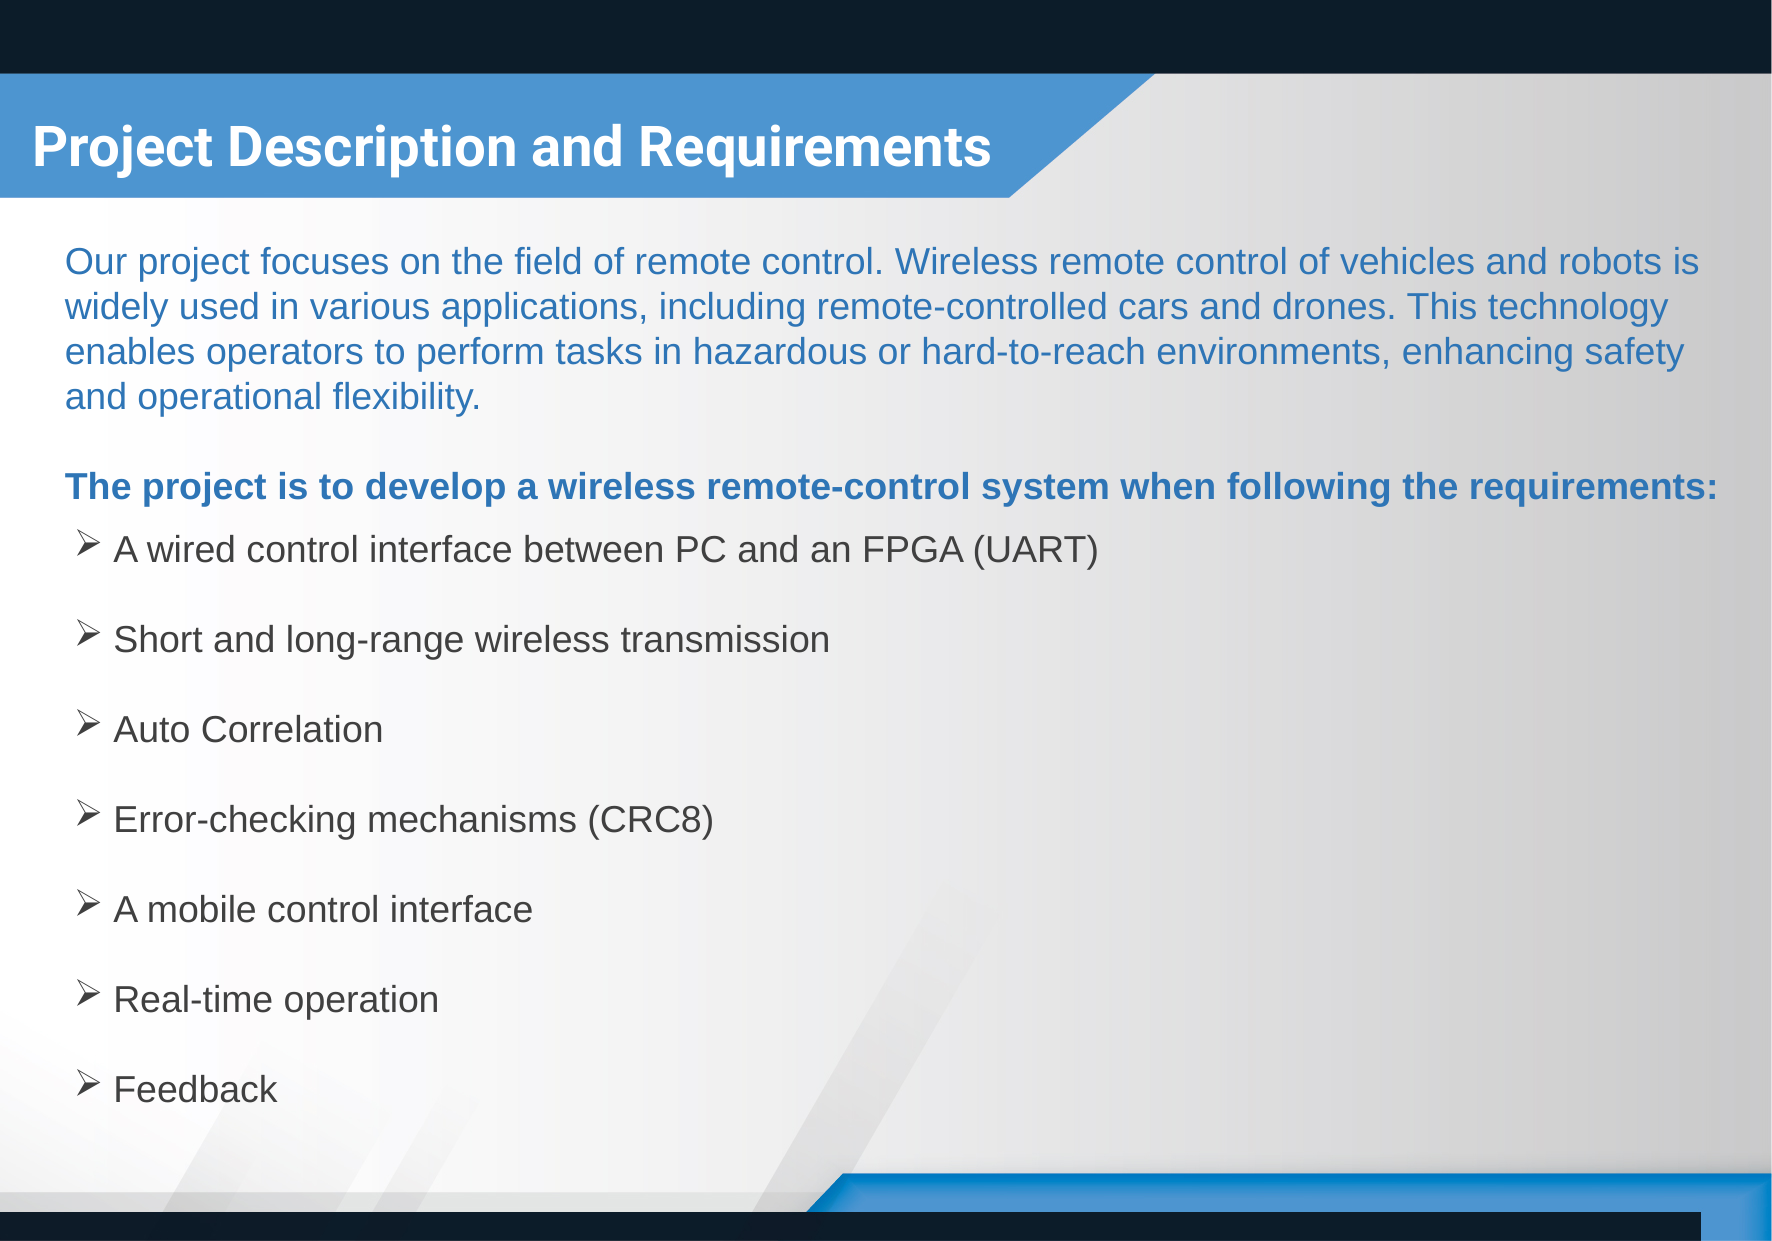

Project Description and Requirements
Our project focuses on the field of remote control. Wireless remote control of vehicles and robots is widely used in various applications, including remote-controlled cars and drones. This technology enables operators to perform tasks in hazardous or hard-to-reach environments, enhancing safety and operational flexibility.
The project is to develop a wireless remote-control system when following the requirements:
A wired control interface between PC and an FPGA (UART)

Short and long-range wireless transmission

Auto Correlation

Error-checking mechanisms (CRC8)

A mobile control interface

Real-time operation

Feedback